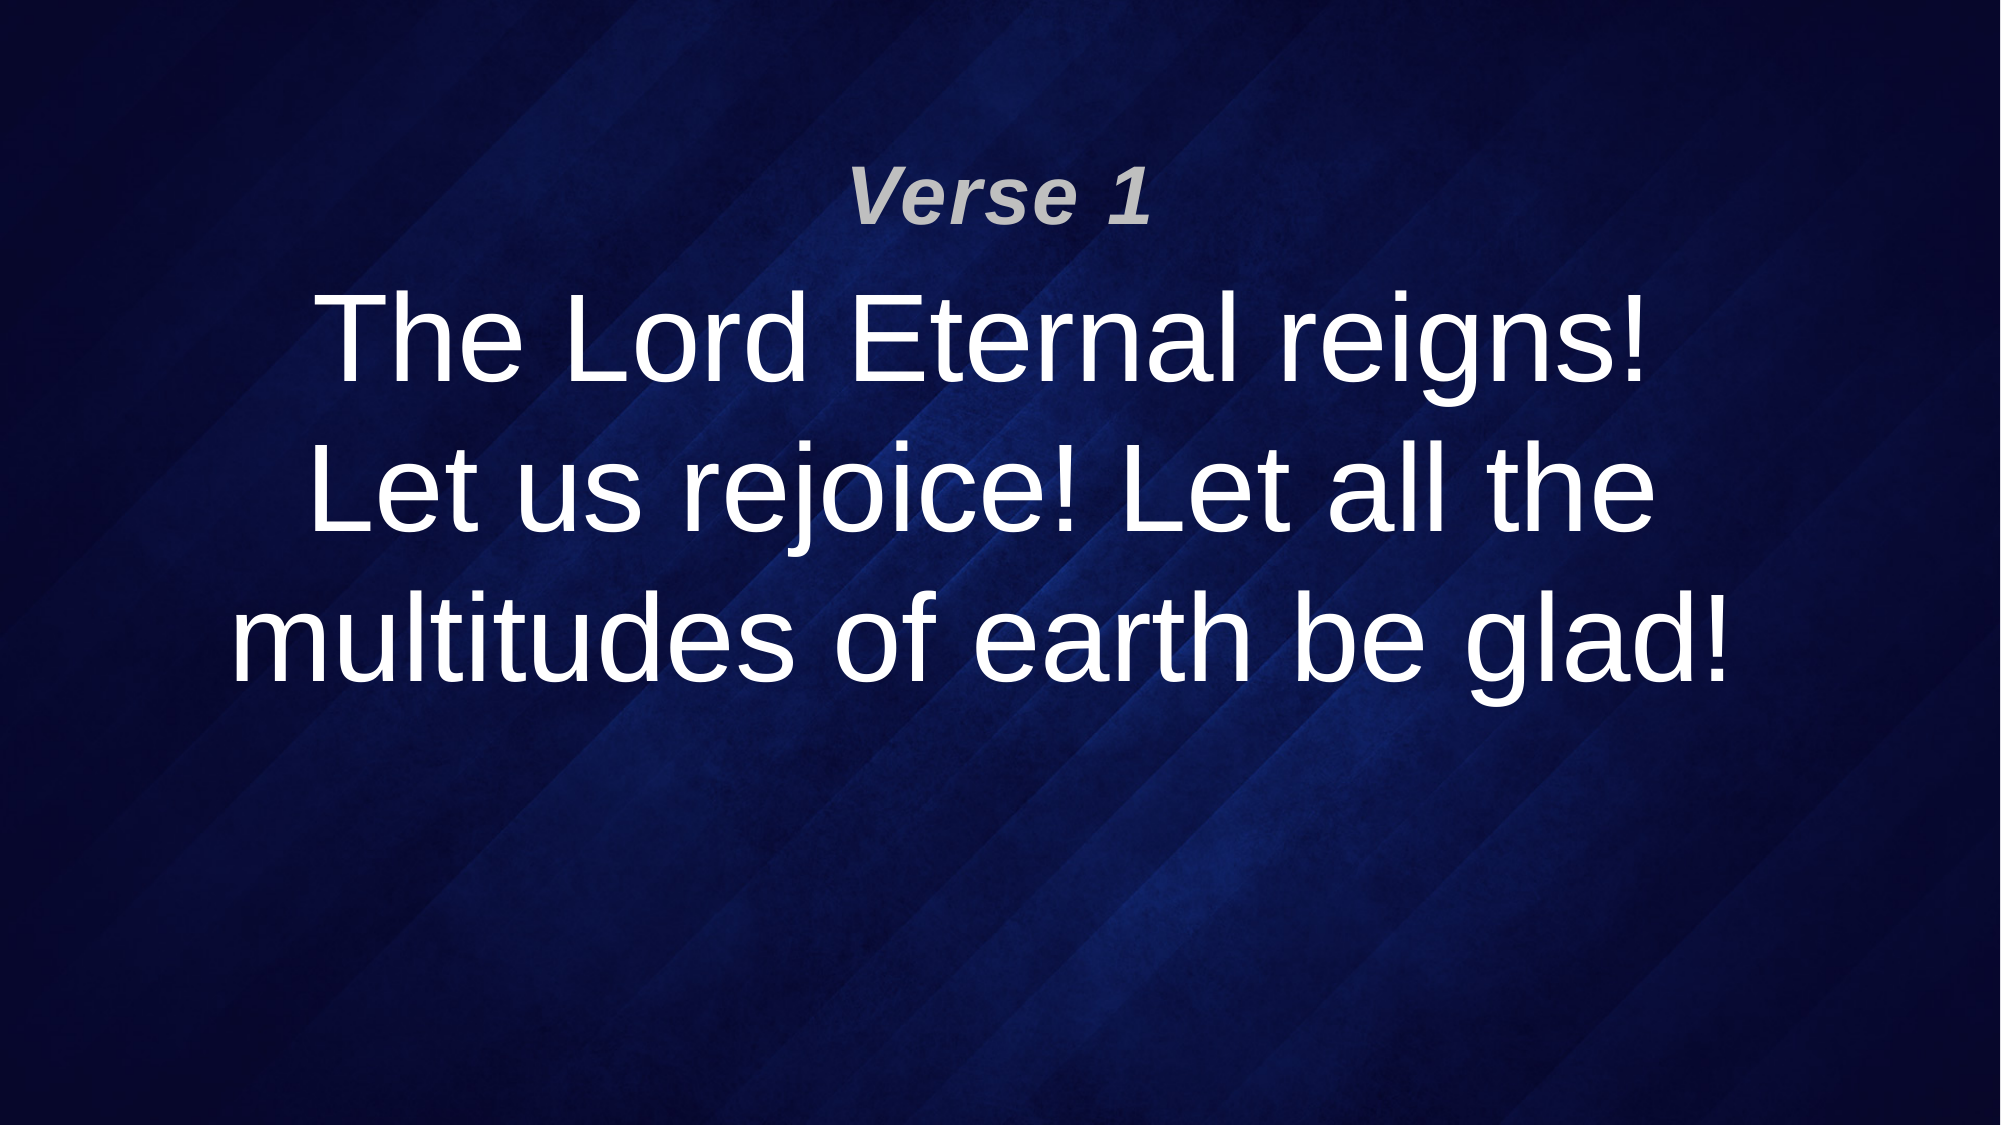

Verse 1
# The Lord Eternal reigns! Let us rejoice! Let all the multitudes of earth be glad!